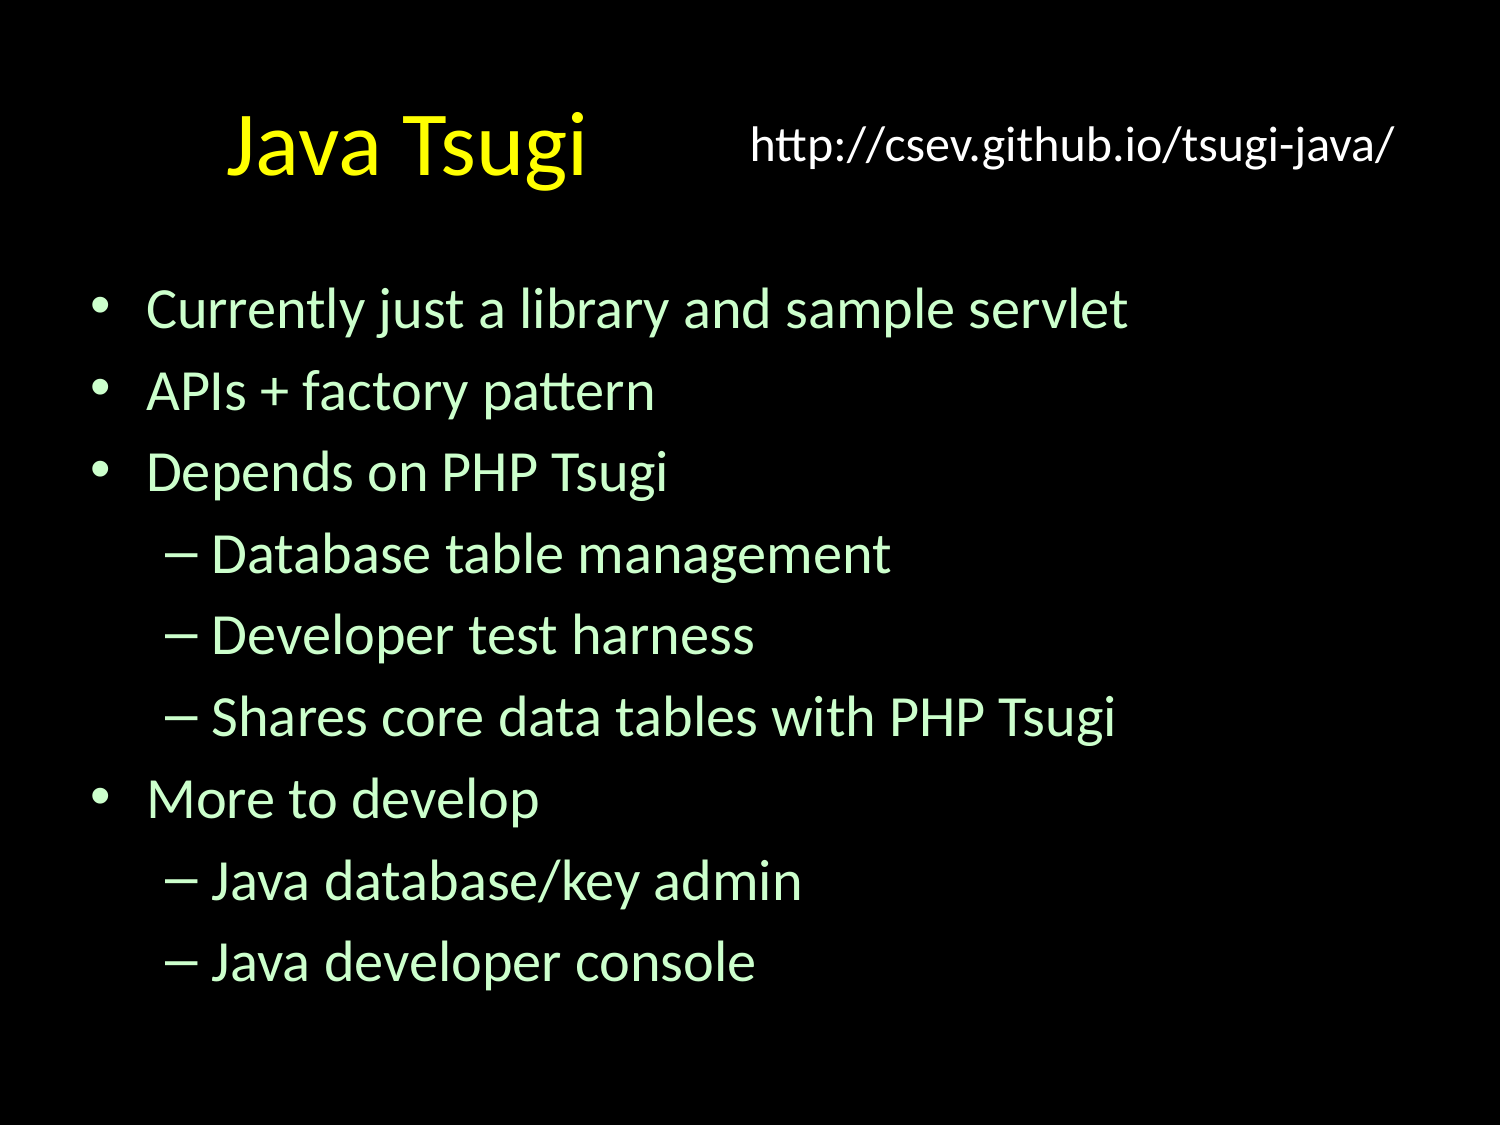

# Java Tsugi
http://csev.github.io/tsugi-java/
Currently just a library and sample servlet
APIs + factory pattern
Depends on PHP Tsugi
Database table management
Developer test harness
Shares core data tables with PHP Tsugi
More to develop
Java database/key admin
Java developer console